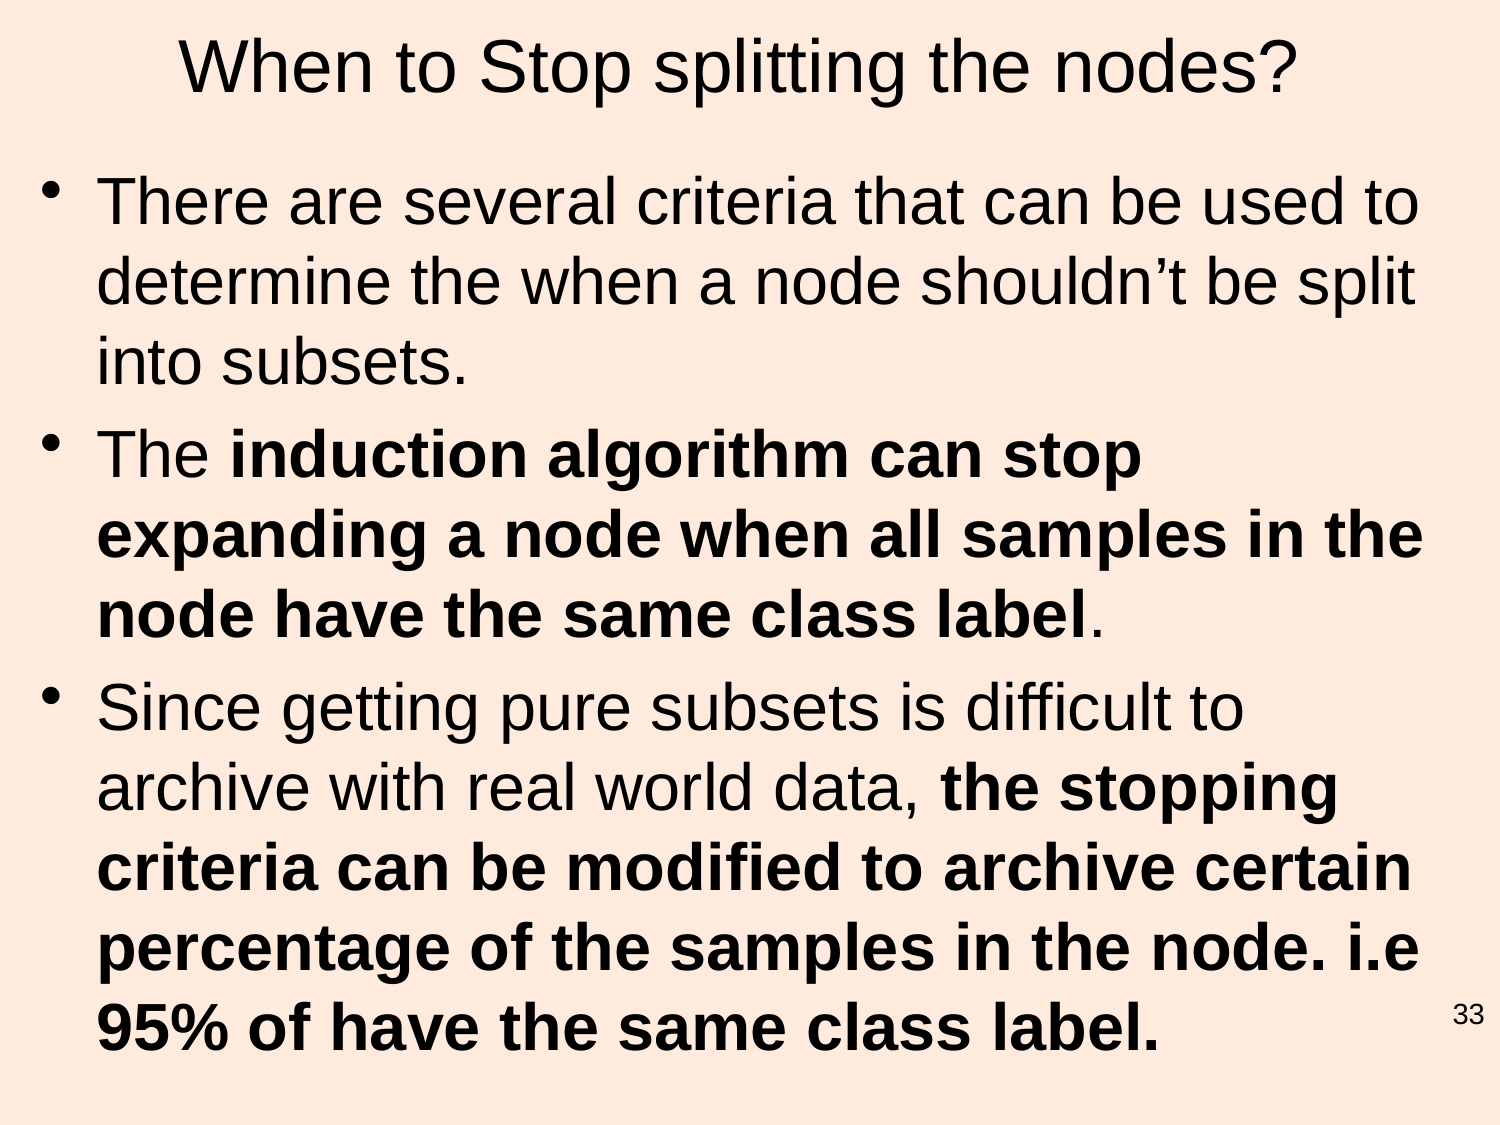

# When to Stop splitting the nodes?
There are several criteria that can be used to determine the when a node shouldn’t be split into subsets.
The induction algorithm can stop expanding a node when all samples in the node have the same class label.
Since getting pure subsets is difficult to archive with real world data, the stopping criteria can be modified to archive certain percentage of the samples in the node. i.e 95% of have the same class label.
33